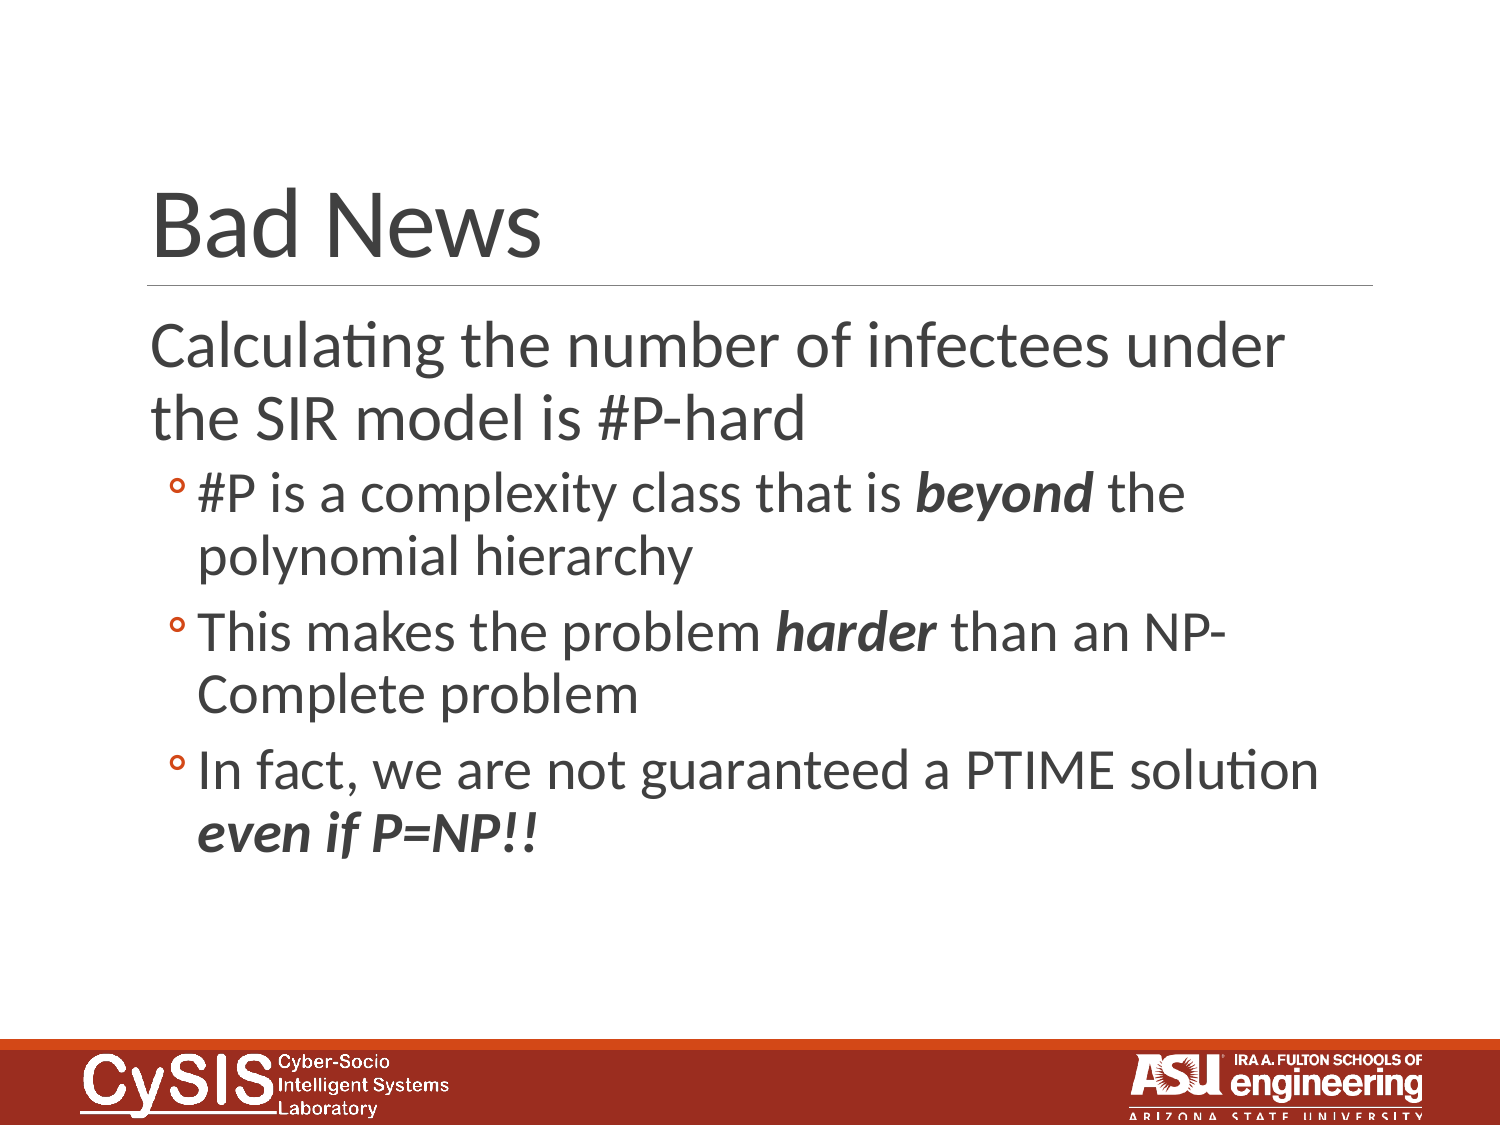

# Bad News
Calculating the number of infectees under the SIR model is #P-hard
#P is a complexity class that is beyond the polynomial hierarchy
This makes the problem harder than an NP-Complete problem
In fact, we are not guaranteed a PTIME solution even if P=NP!!